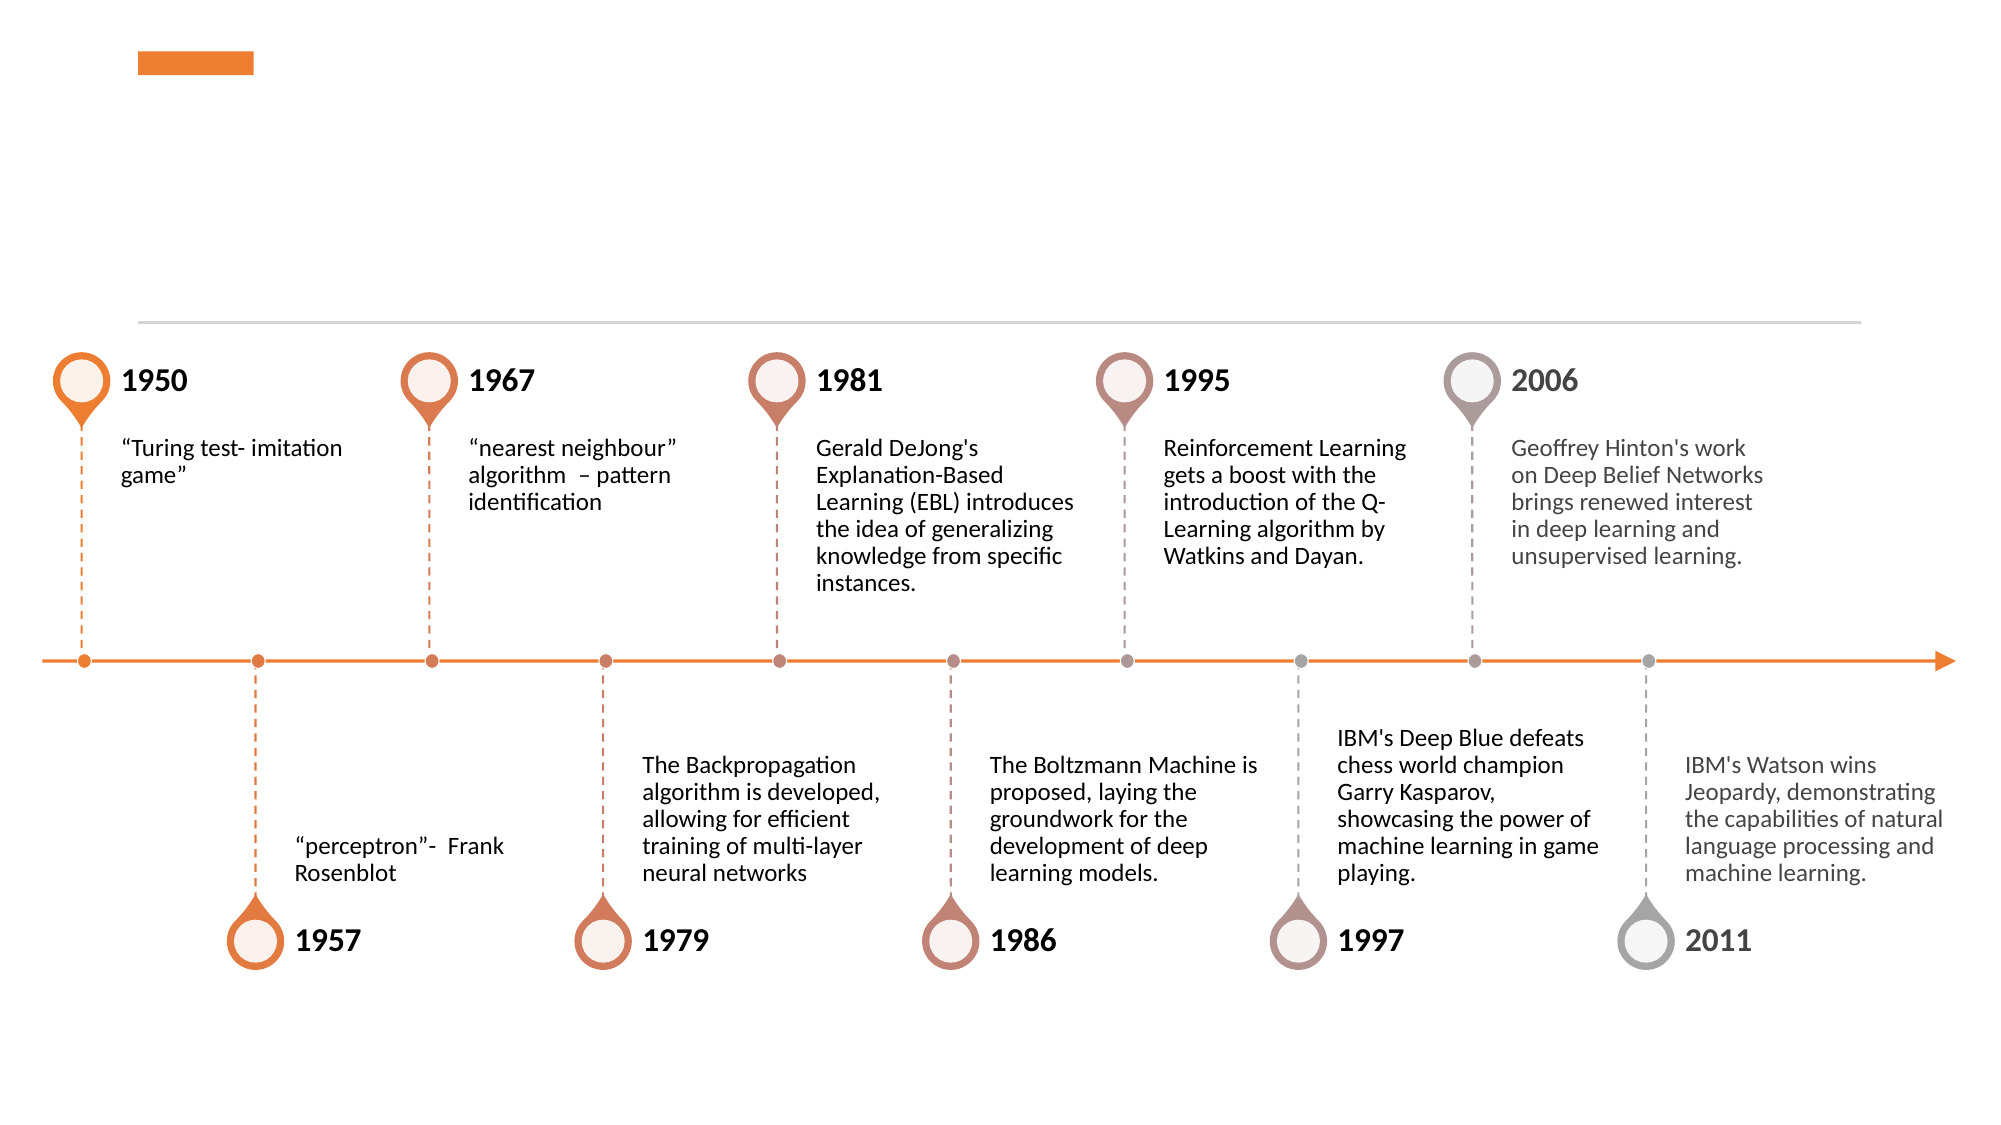

“Turing test- imitation game”
1950
“perceptron”-  Frank Rosenblot
1957
“nearest neighbour” algorithm  – pattern identification
1967
The Backpropagation algorithm is developed, allowing for efficient training of multi-layer neural networks
1979
Gerald DeJong's Explanation-Based Learning (EBL) introduces the idea of generalizing knowledge from specific instances.
1981
The Boltzmann Machine is proposed, laying the groundwork for the development of deep learning models.
1986
Reinforcement Learning gets a boost with the introduction of the Q-Learning algorithm by Watkins and Dayan.
1995
IBM's Deep Blue defeats chess world champion Garry Kasparov, showcasing the power of machine learning in game playing.
1997
Geoffrey Hinton's work on Deep Belief Networks brings renewed interest in deep learning and unsupervised learning.
2006
IBM's Watson wins Jeopardy, demonstrating the capabilities of natural language processing and machine learning.
2011

5